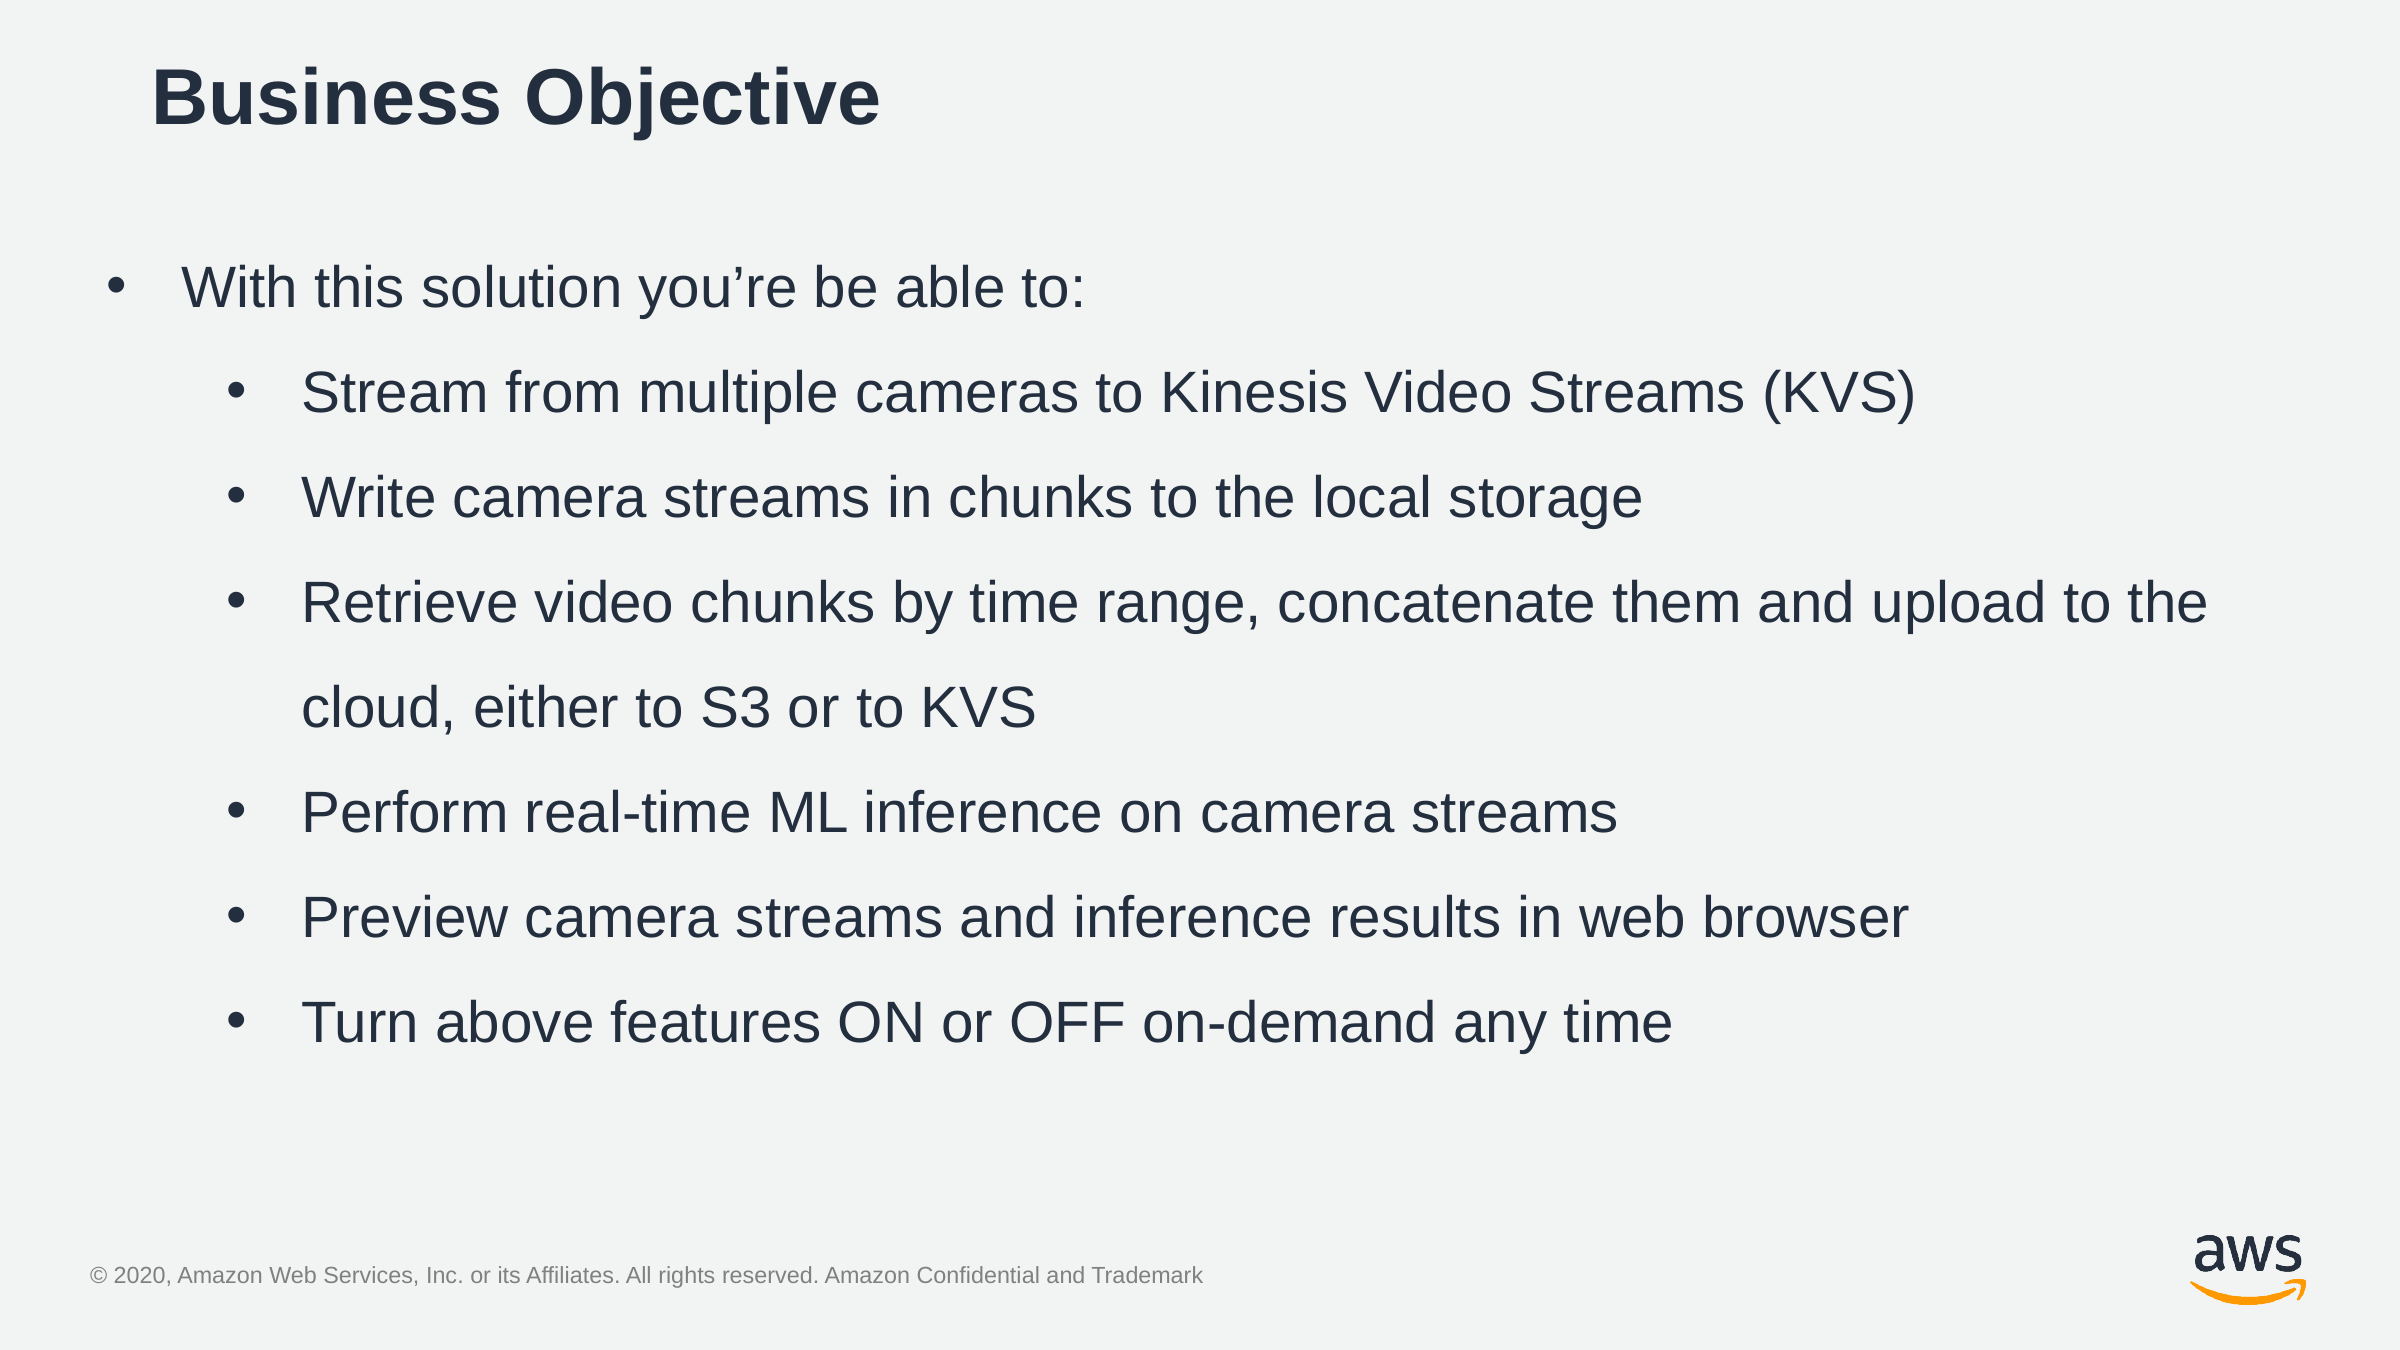

# Business Objective
With this solution you’re be able to:
Stream from multiple cameras to Kinesis Video Streams (KVS)
Write camera streams in chunks to the local storage
Retrieve video chunks by time range, concatenate them and upload to the cloud, either to S3 or to KVS
Perform real-time ML inference on camera streams
Preview camera streams and inference results in web browser
Turn above features ON or OFF on-demand any time